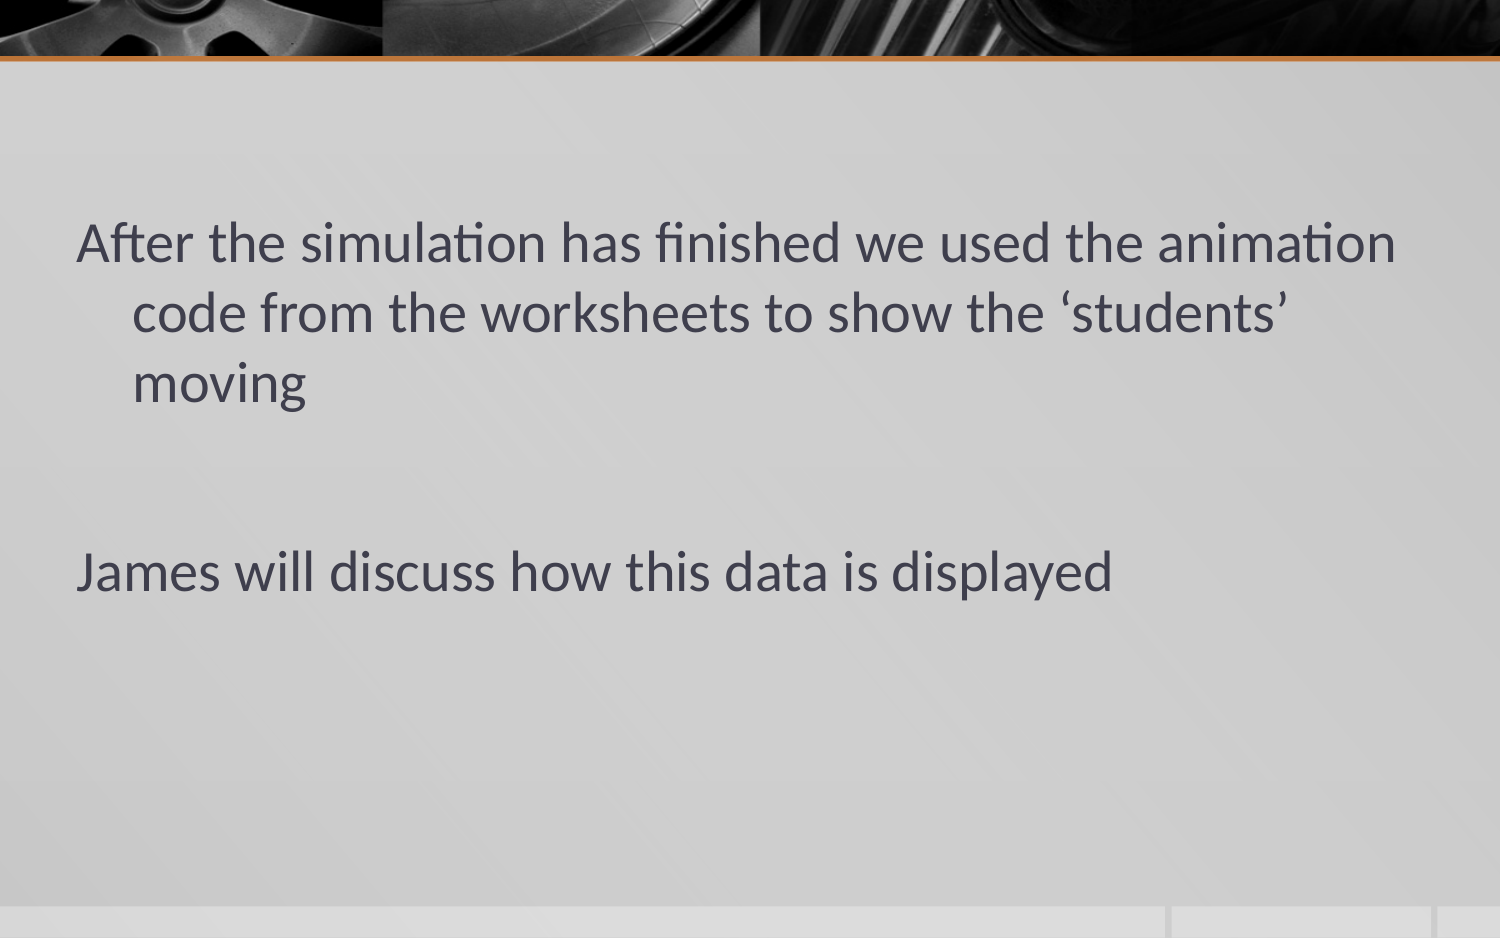

After the simulation has finished we used the animation code from the worksheets to show the ‘students’ moving

James will discuss how this data is displayed